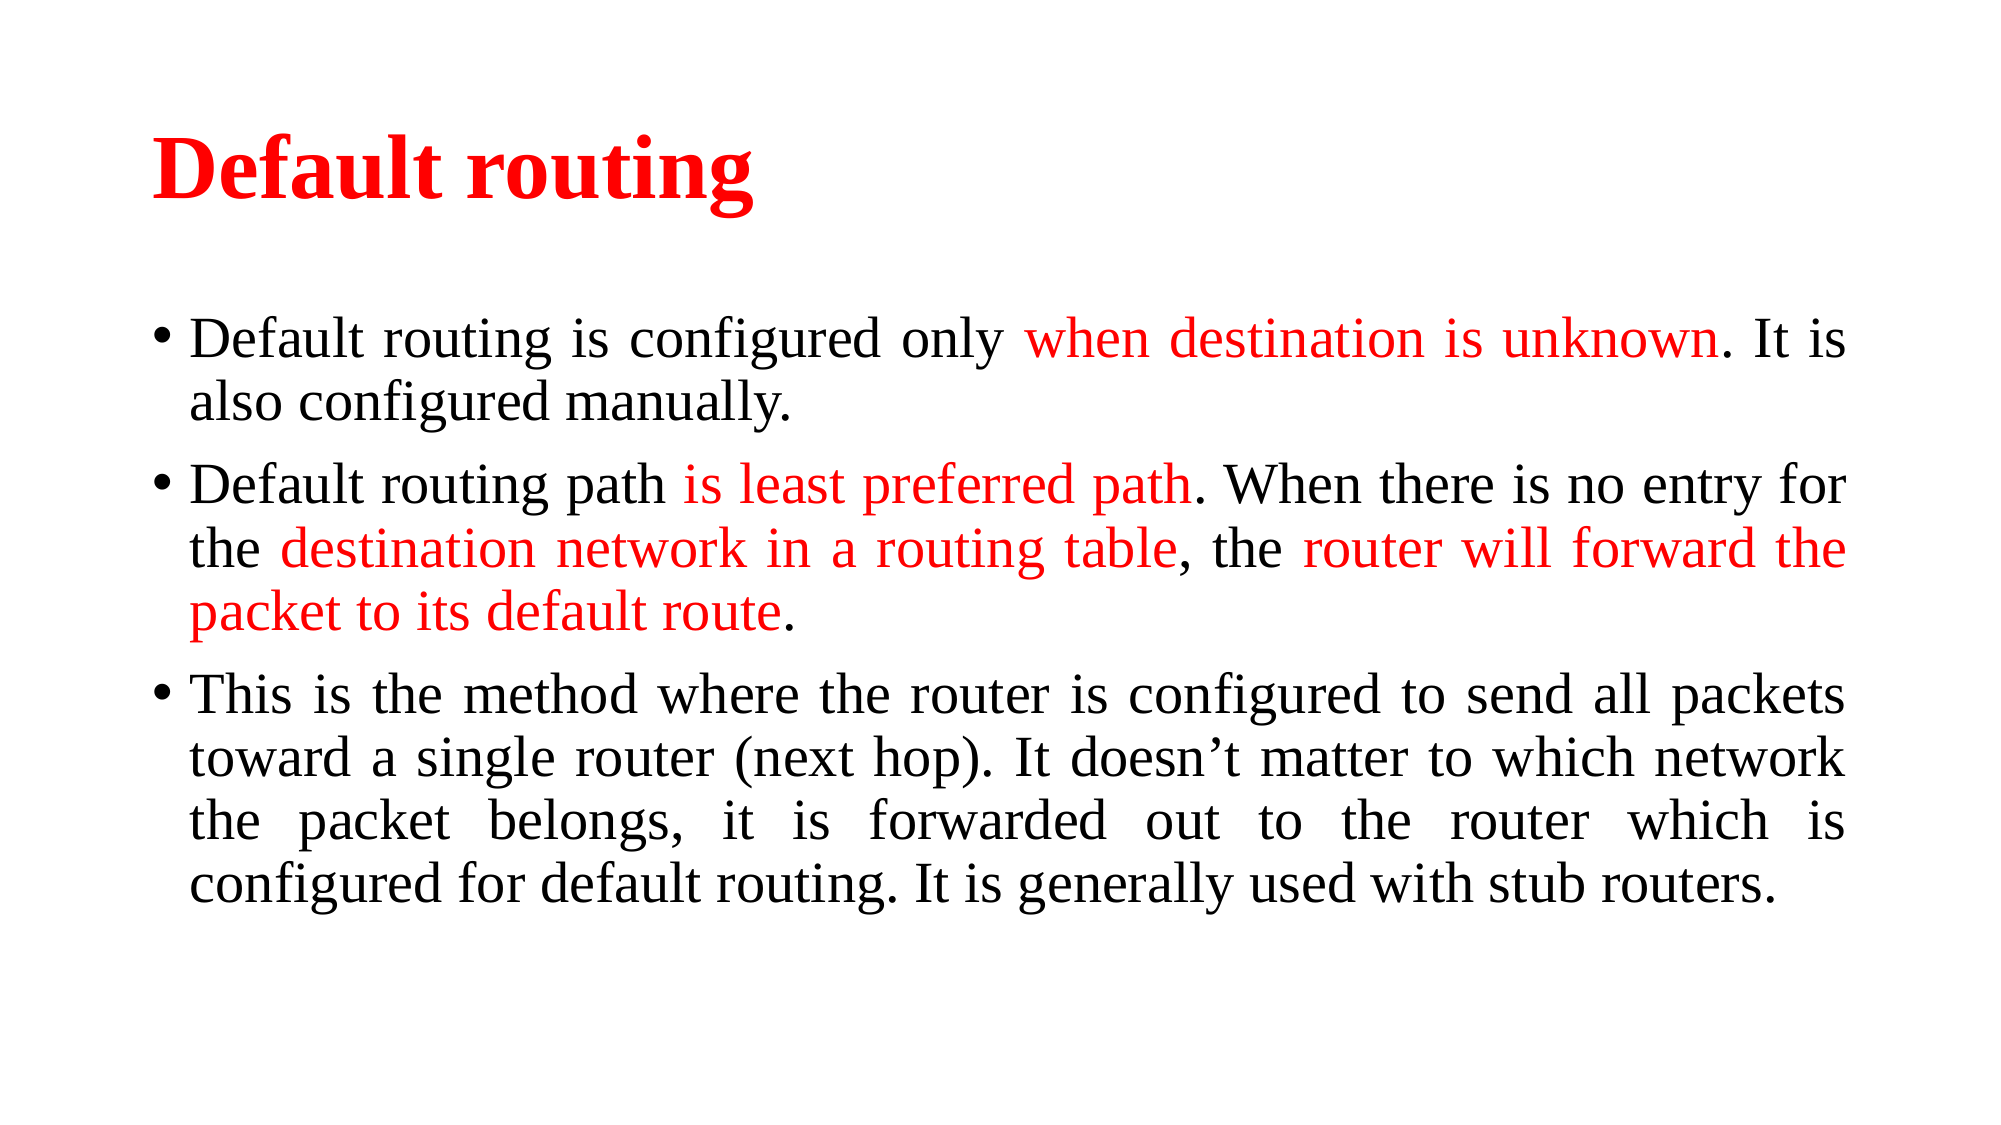

# Default routing
Default routing is configured only when destination is unknown. It is also configured manually.
Default routing path is least preferred path. When there is no entry for the destination network in a routing table, the router will forward the packet to its default route.
This is the method where the router is configured to send all packets toward a single router (next hop). It doesn’t matter to which network the packet belongs, it is forwarded out to the router which is configured for default routing. It is generally used with stub routers.